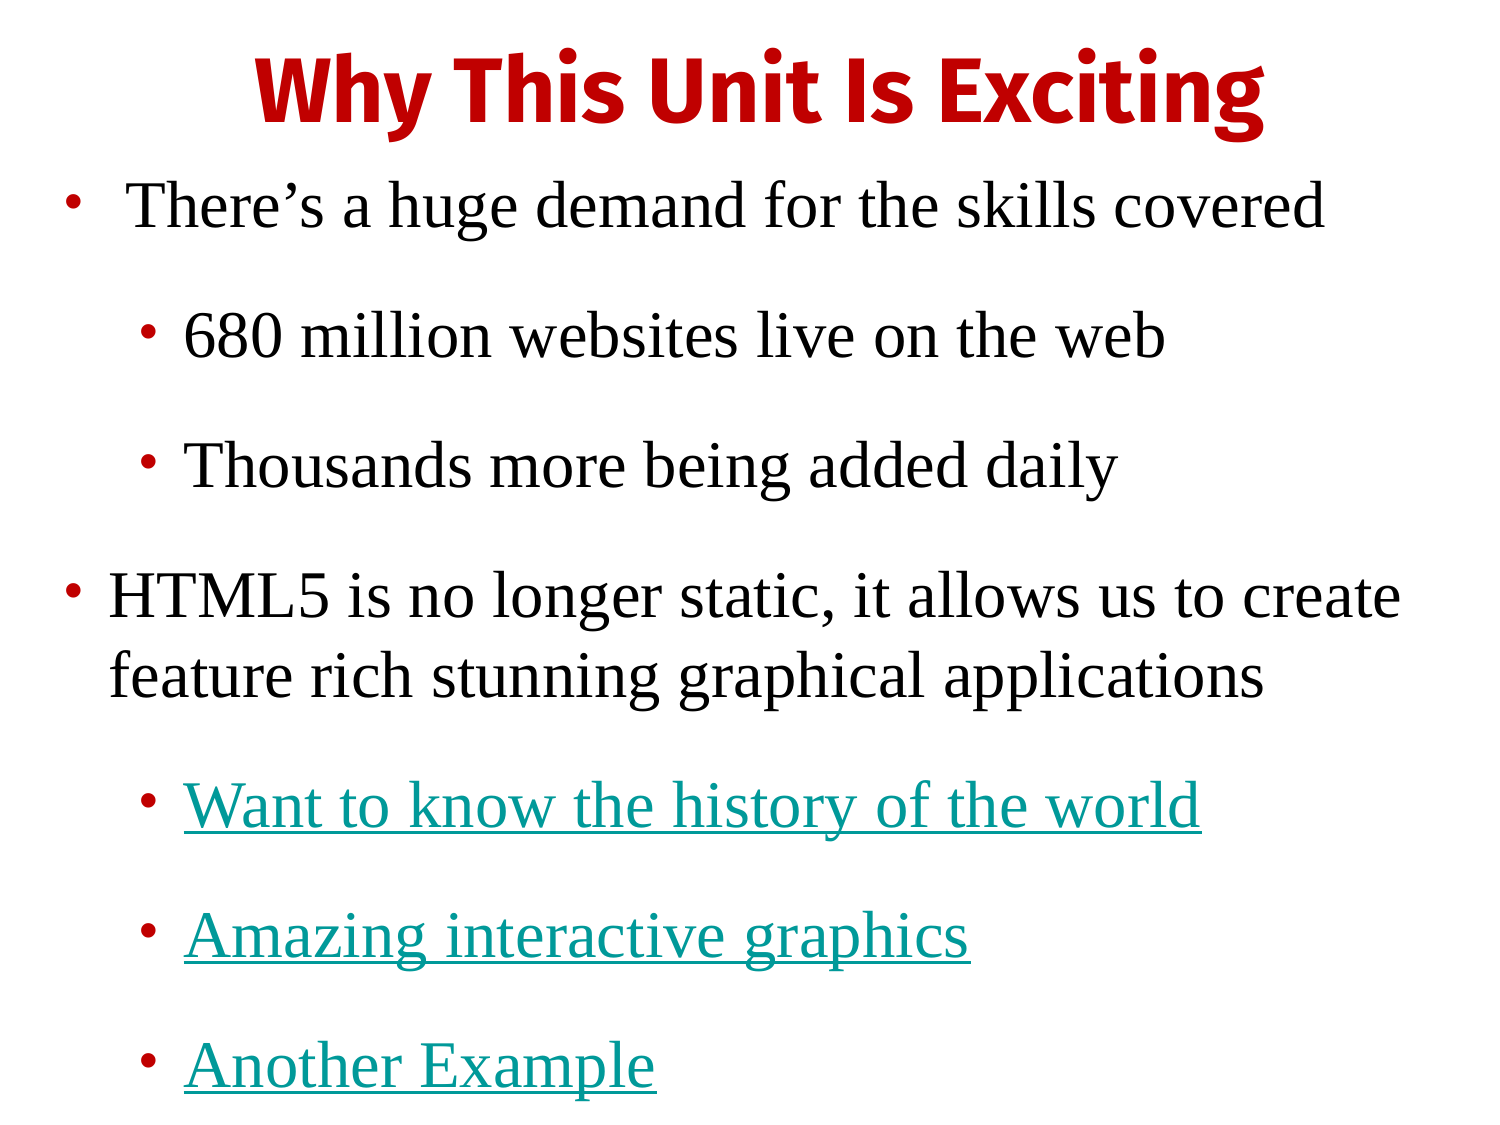

Why This Unit Is Exciting
 There’s a huge demand for the skills covered
680 million websites live on the web
Thousands more being added daily
HTML5 is no longer static, it allows us to create feature rich stunning graphical applications
Want to know the history of the world
Amazing interactive graphics
Another Example